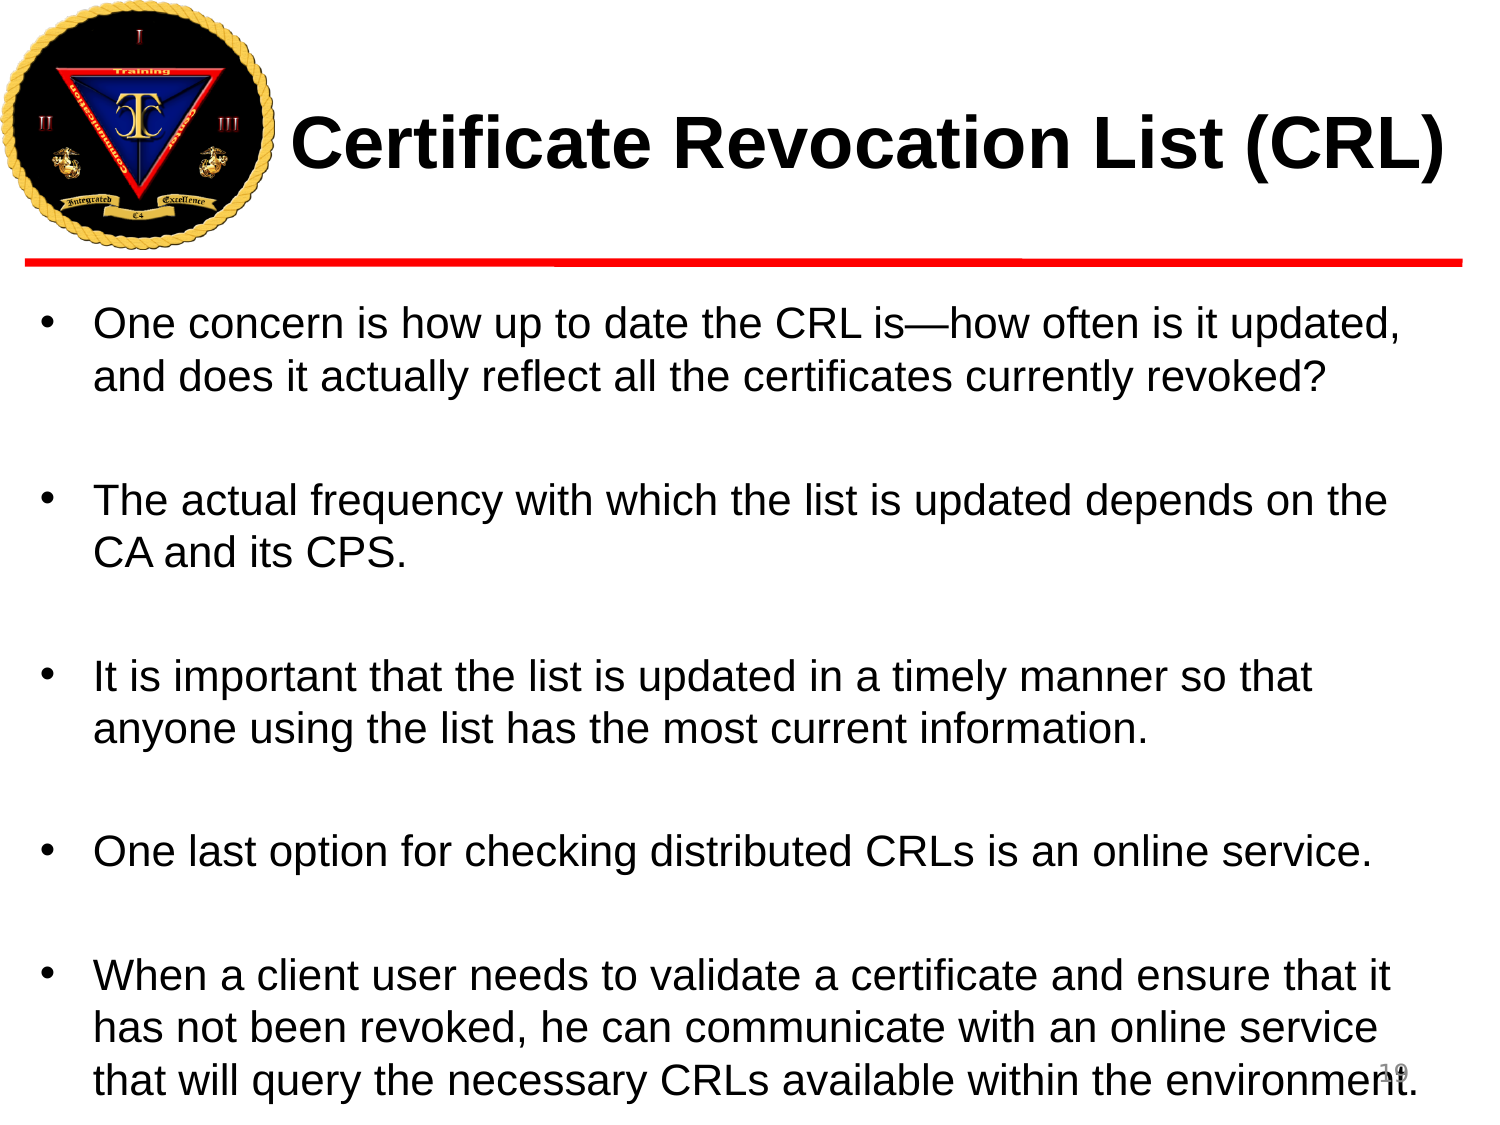

# Certificate Revocation List (CRL)
One concern is how up to date the CRL is—how often is it updated, and does it actually reflect all the certificates currently revoked?

The actual frequency with which the list is updated depends on the CA and its CPS.

It is important that the list is updated in a timely manner so that anyone using the list has the most current information.

One last option for checking distributed CRLs is an online service.

When a client user needs to validate a certificate and ensure that it has not been revoked, he can communicate with an online service that will query the necessary CRLs available within the environment.
19